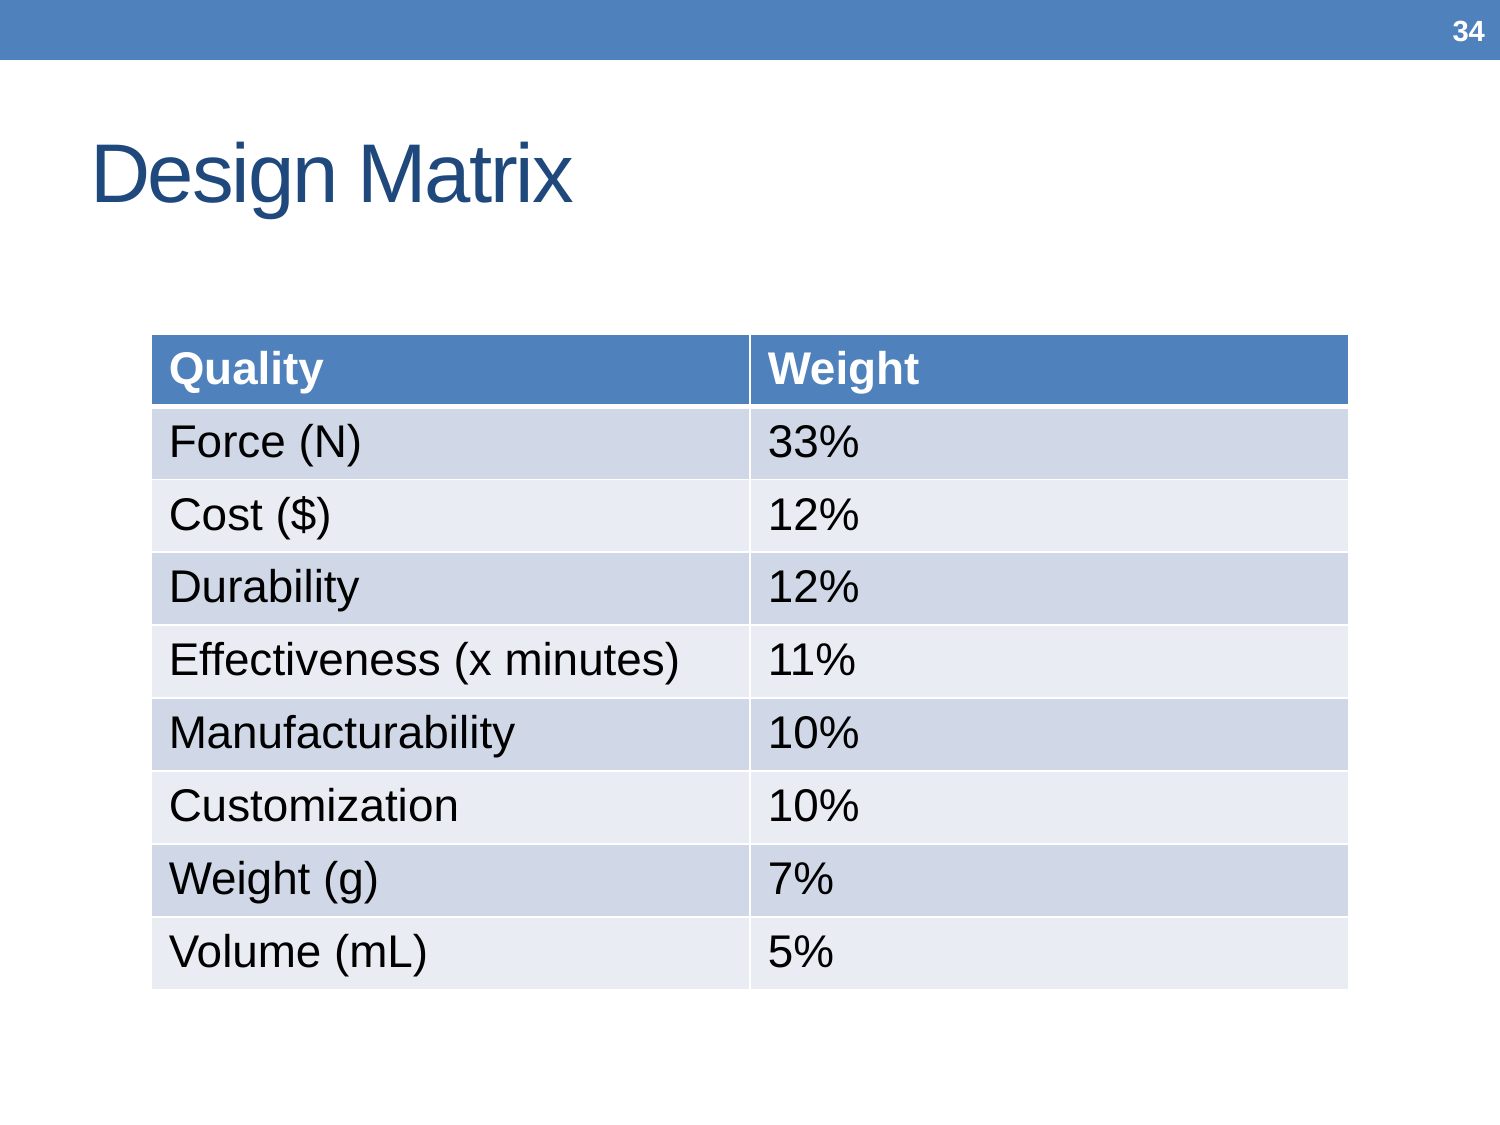

34
# Design Matrix
| Quality | Weight |
| --- | --- |
| Force (N) | 33% |
| Cost ($) | 12% |
| Durability | 12% |
| Effectiveness (x minutes) | 11% |
| Manufacturability | 10% |
| Customization | 10% |
| Weight (g) | 7% |
| Volume (mL) | 5% |